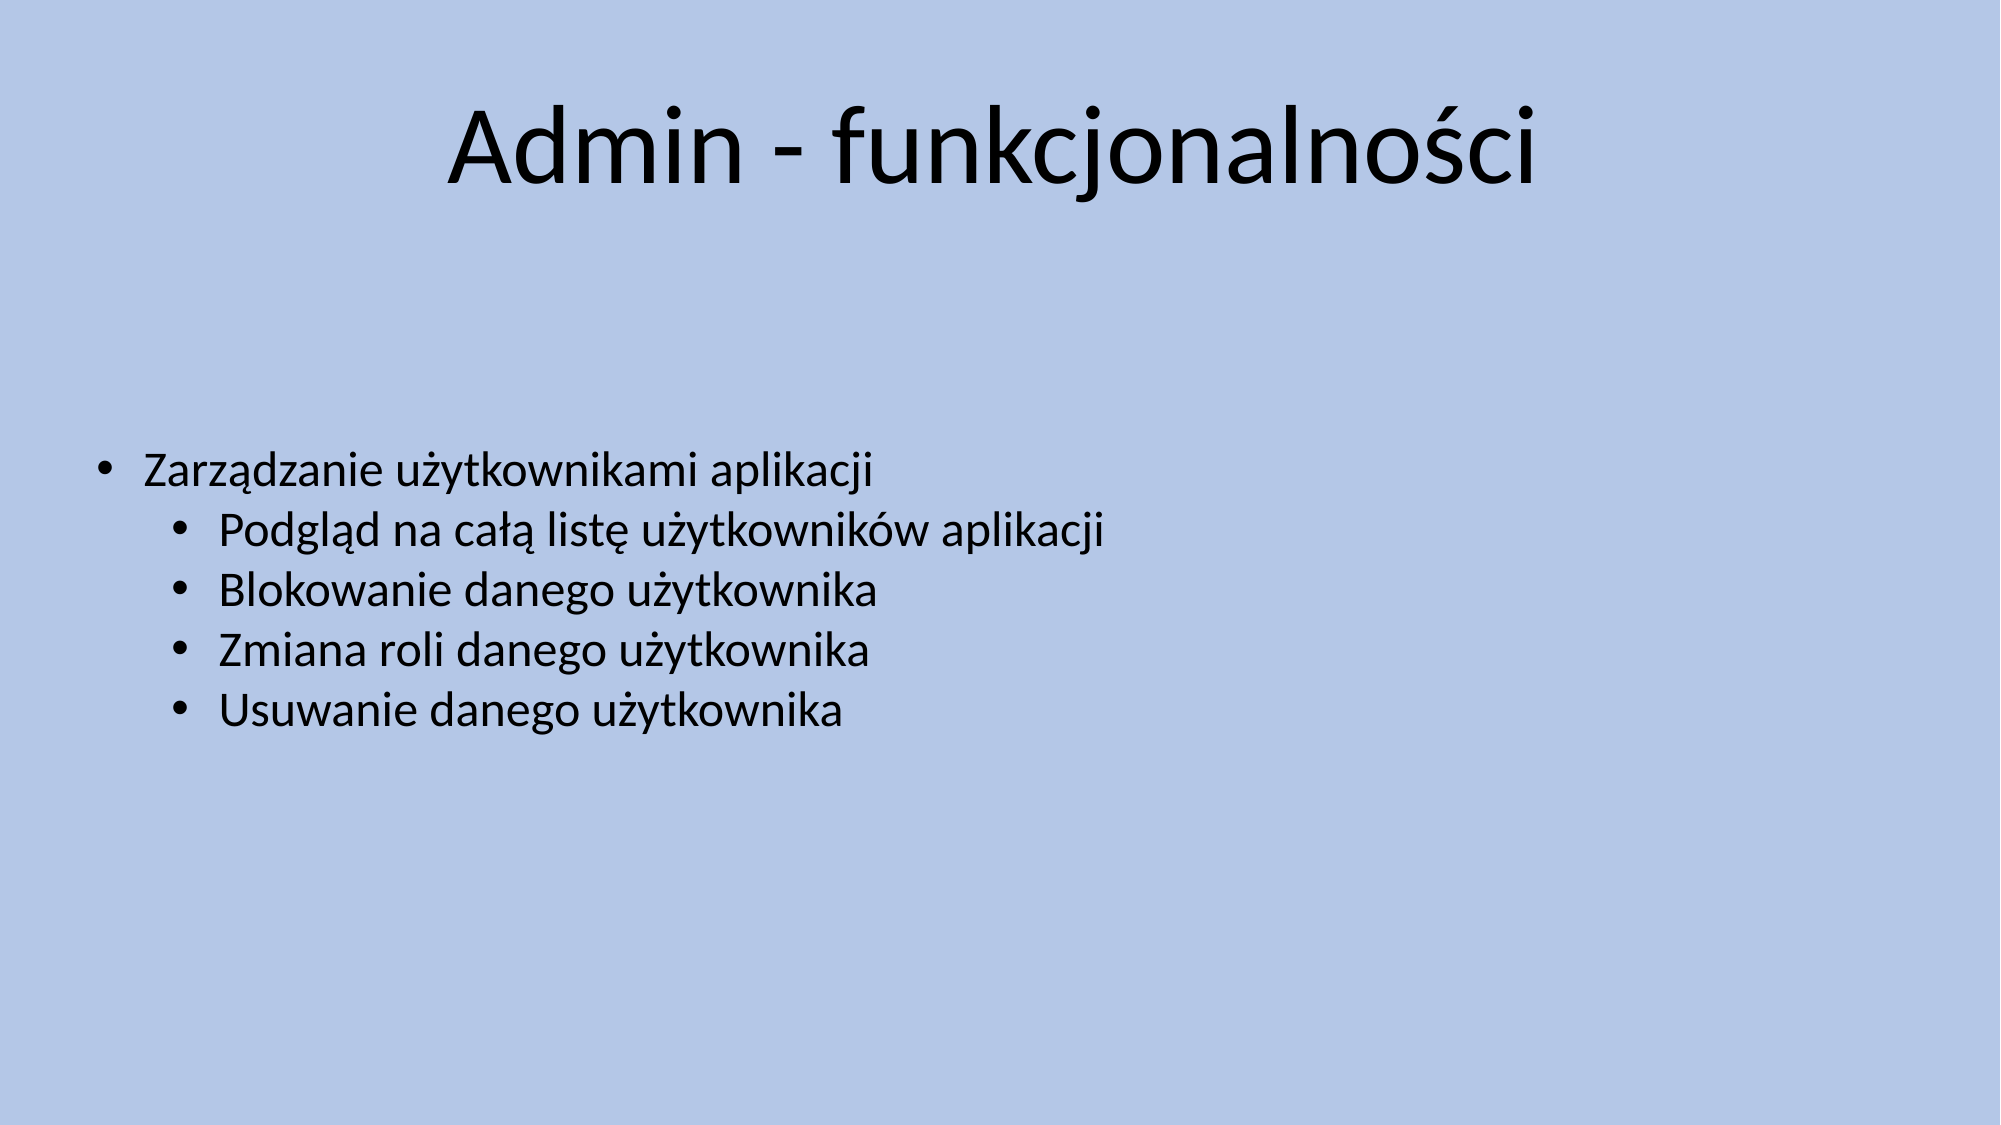

Admin - funkcjonalności
Zarządzanie użytkownikami aplikacji
Podgląd na całą listę użytkowników aplikacji
Blokowanie danego użytkownika
Zmiana roli danego użytkownika
Usuwanie danego użytkownika